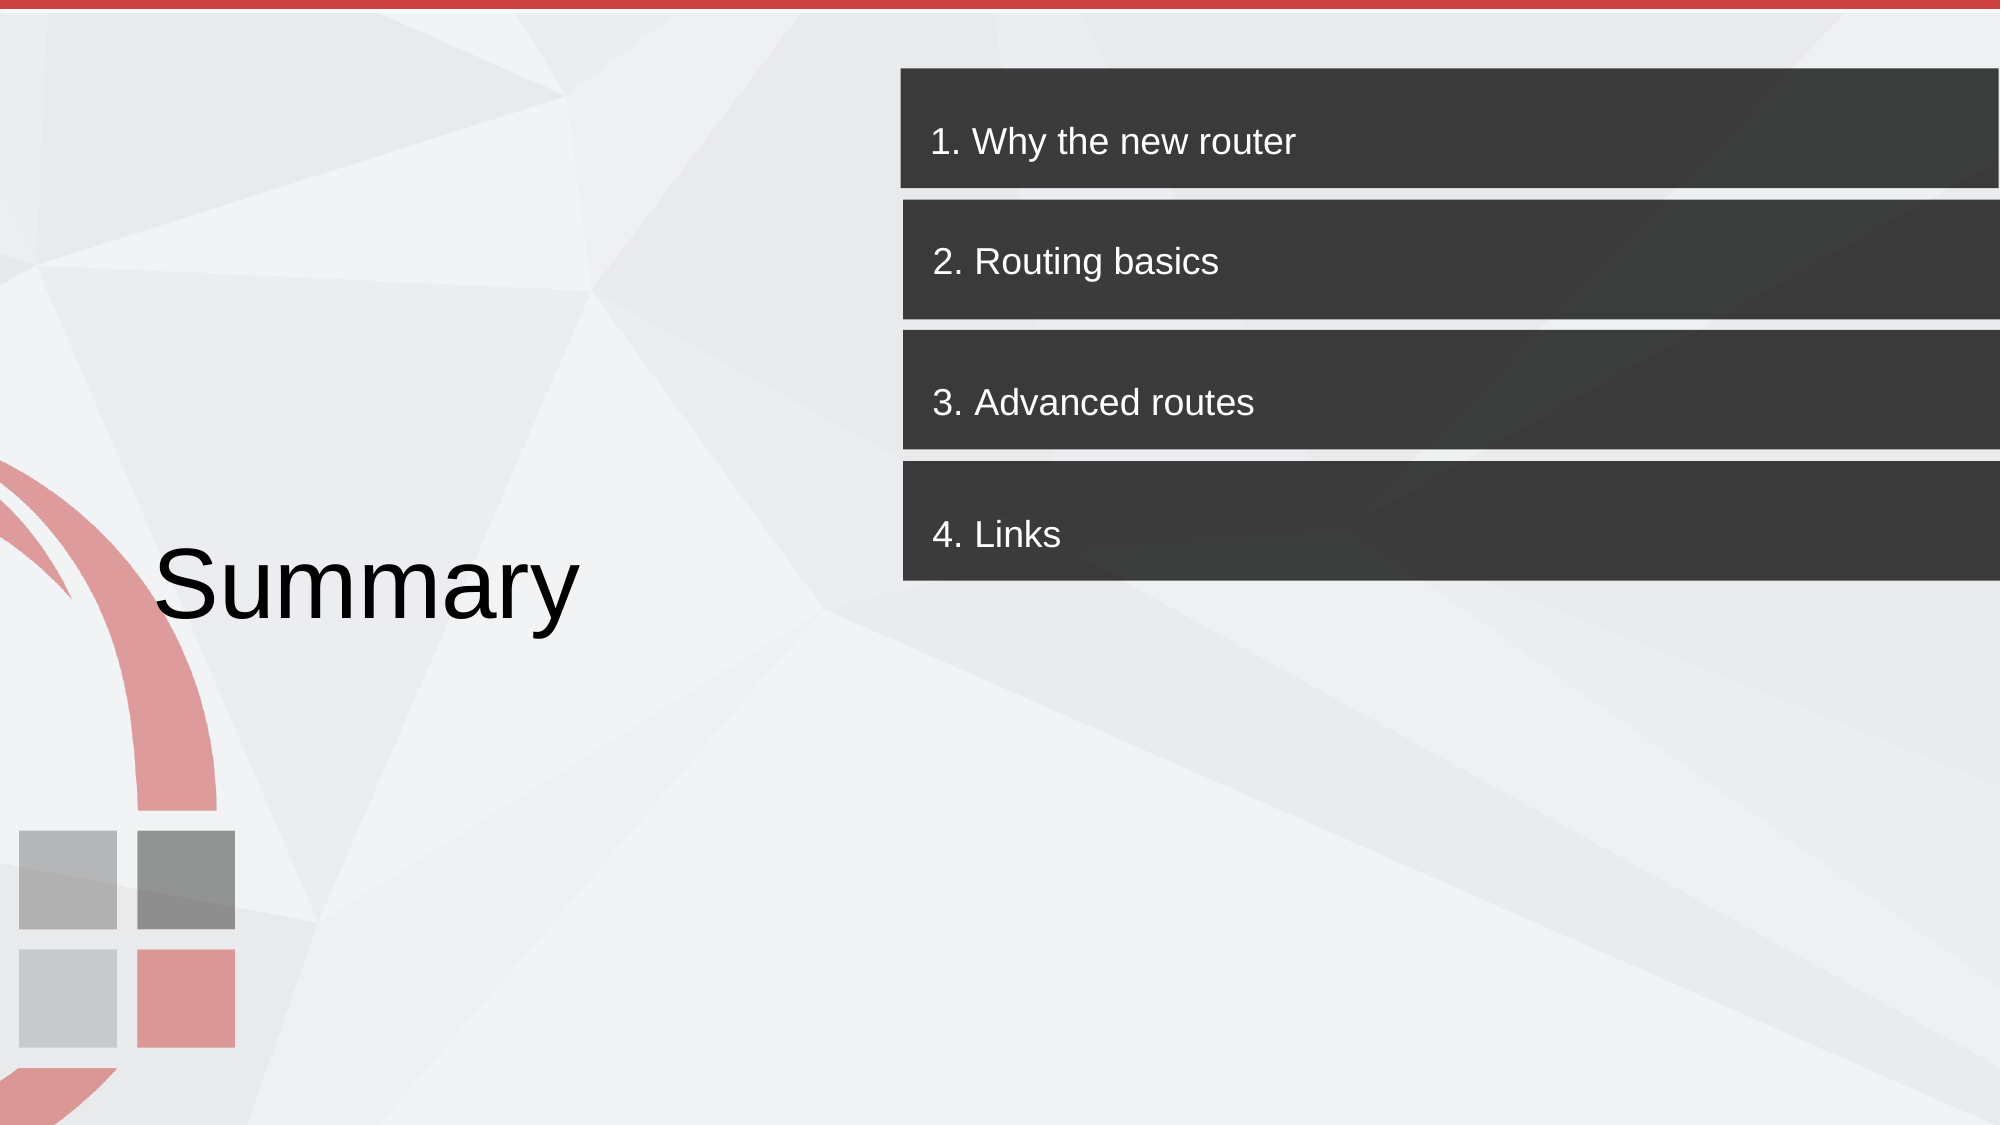

1. Why the new router
# Summary
2. Routing basics
3. Advanced routes
4. Links